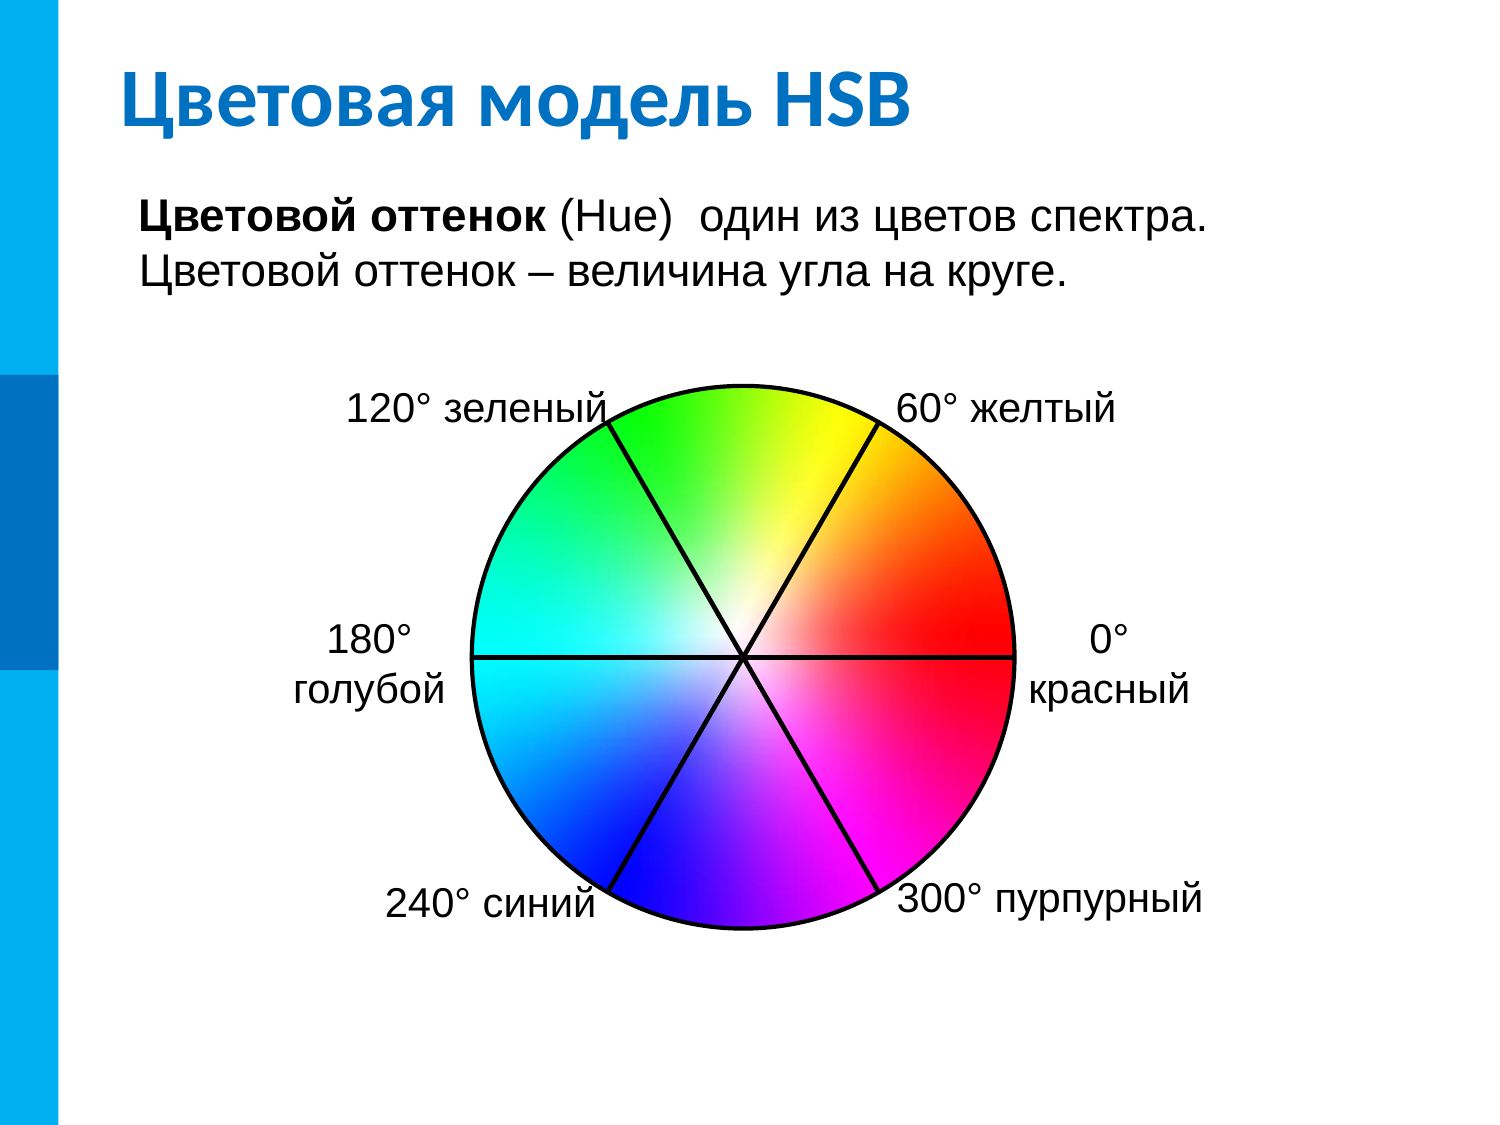

# Цветовая модель HSB
Цветовой оттенок (Hue)  один из цветов спектра.
Цветовой оттенок – величина угла на круге.
120° зеленый
60° желтый

180°
голубой
0°
красный
300° пурпурный
240° синий